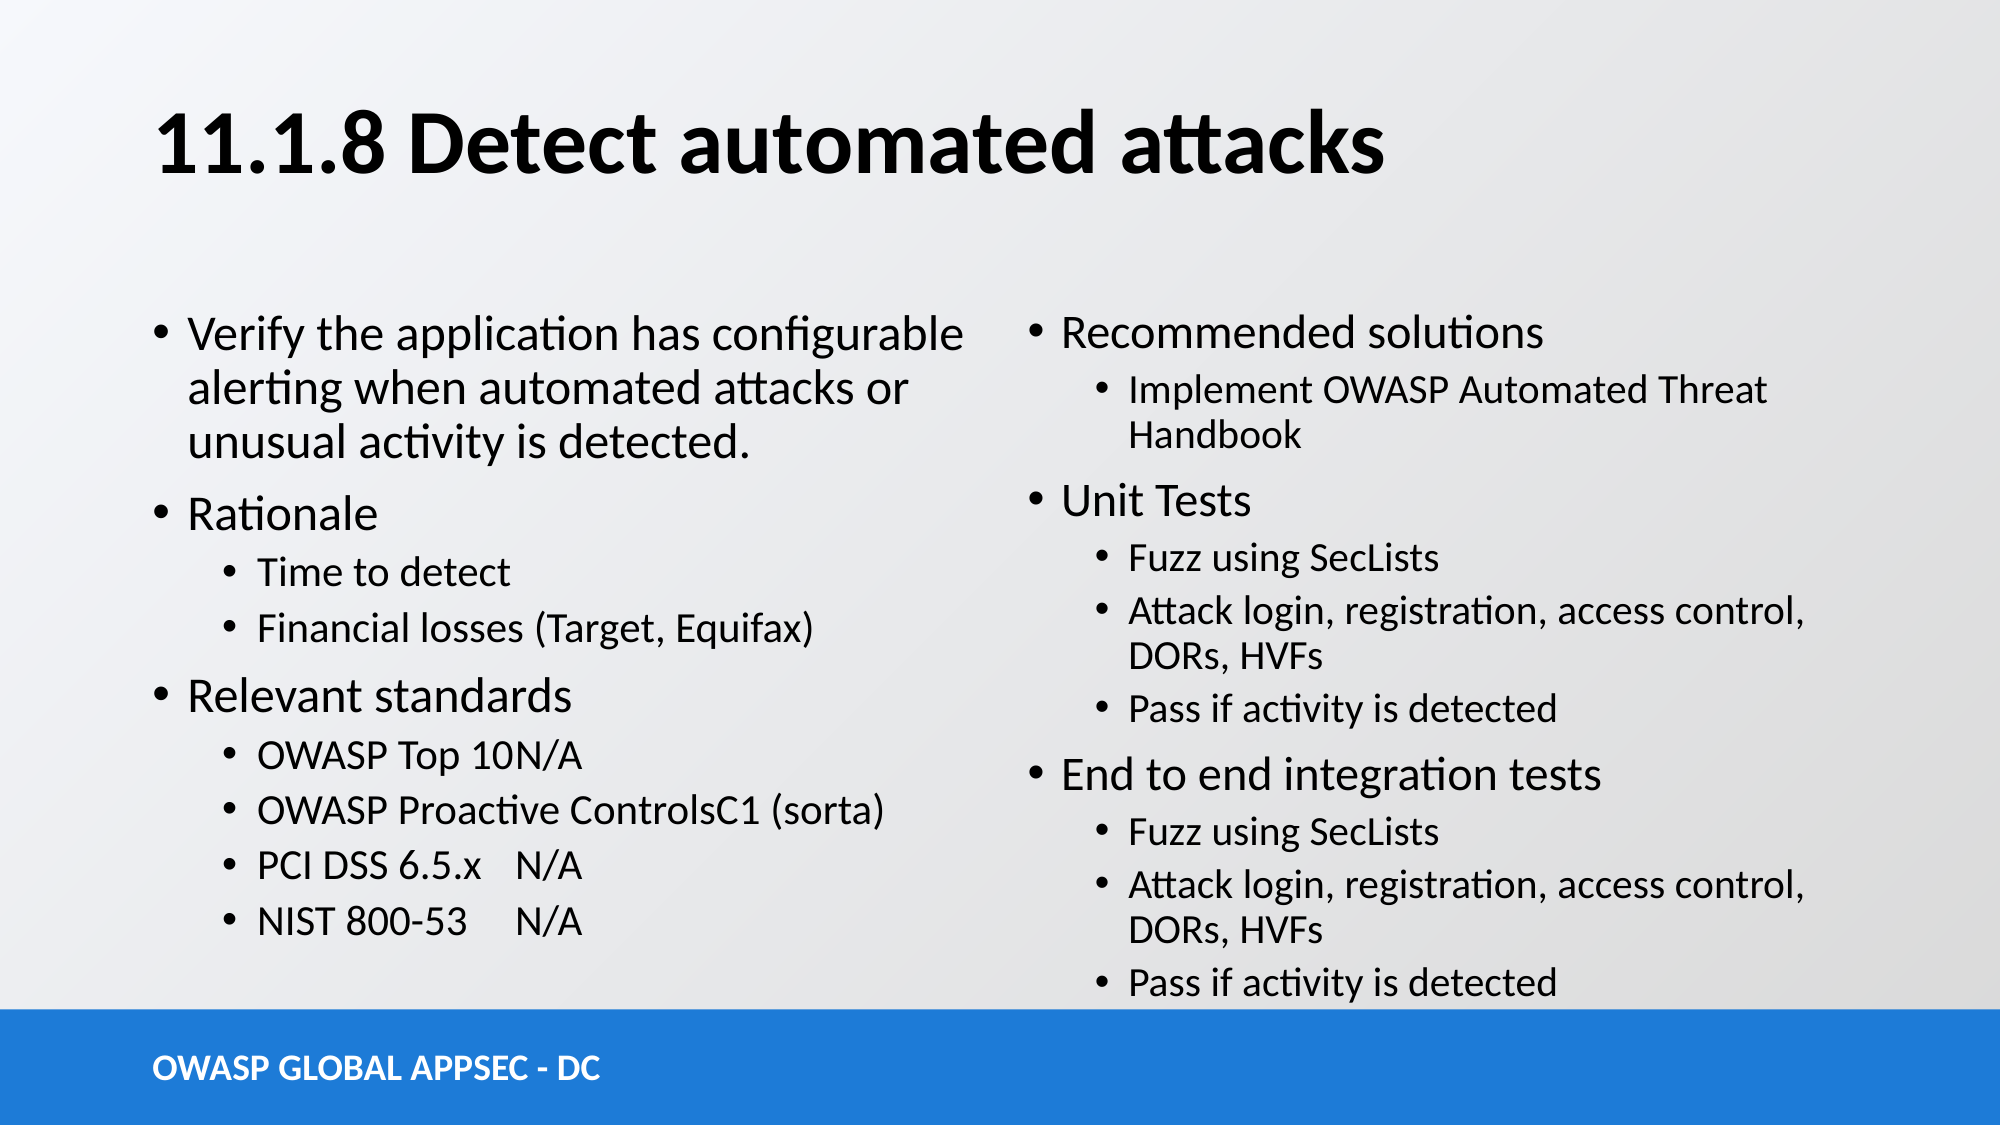

# 11.1.8 Detect automated attacks
Verify the application has configurable alerting when automated attacks or unusual activity is detected.
Rationale
Time to detect
Financial losses (Target, Equifax)
Relevant standards
OWASP Top 10		N/A
OWASP Proactive ControlsC1 (sorta)
PCI DSS 6.5.x		N/A
NIST 800-53		N/A

Recommended solutions
Implement OWASP Automated Threat Handbook
Unit Tests
Fuzz using SecLists
Attack login, registration, access control, DORs, HVFs
Pass if activity is detected
End to end integration tests
Fuzz using SecLists
Attack login, registration, access control, DORs, HVFs
Pass if activity is detected